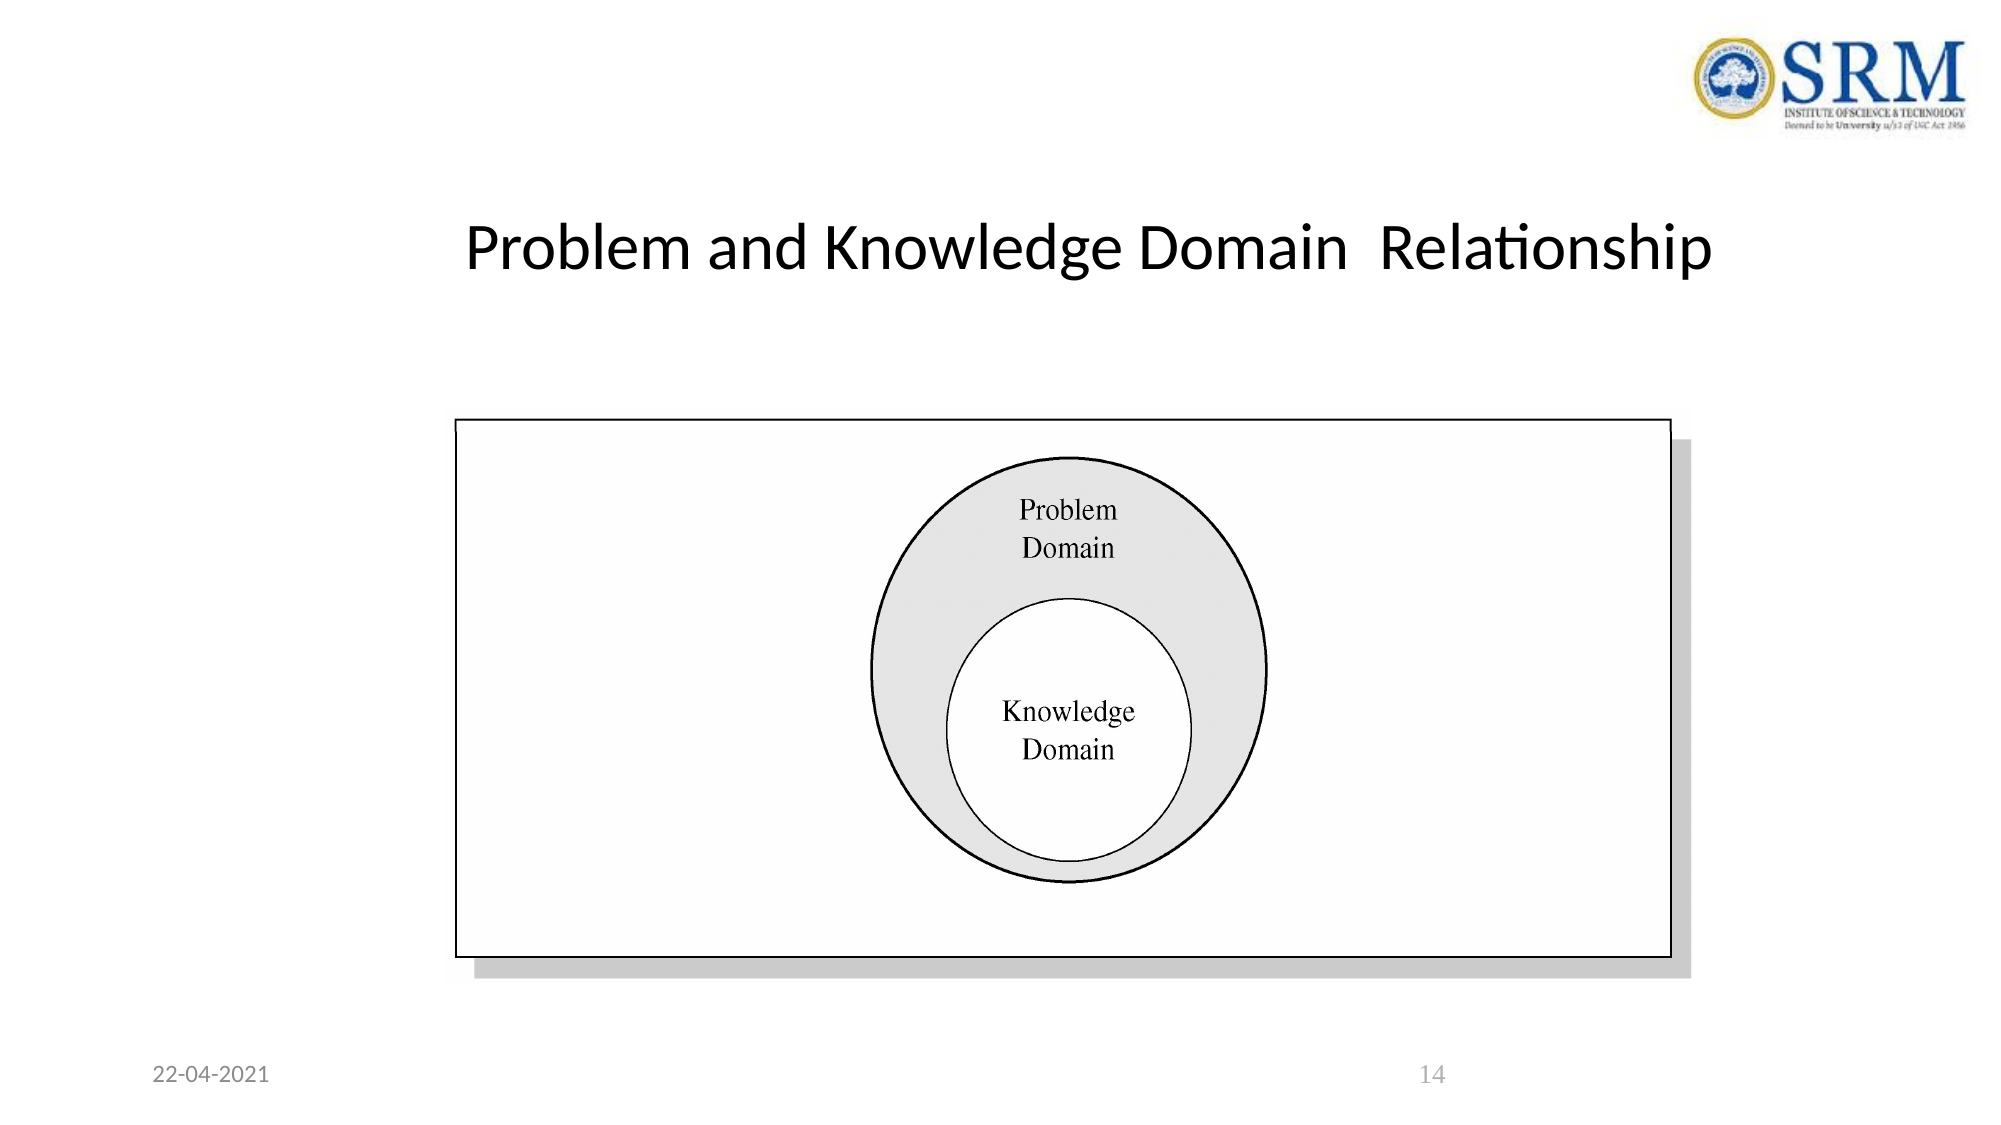

# Problem and Knowledge Domain  Relationship

22-04-2021
14